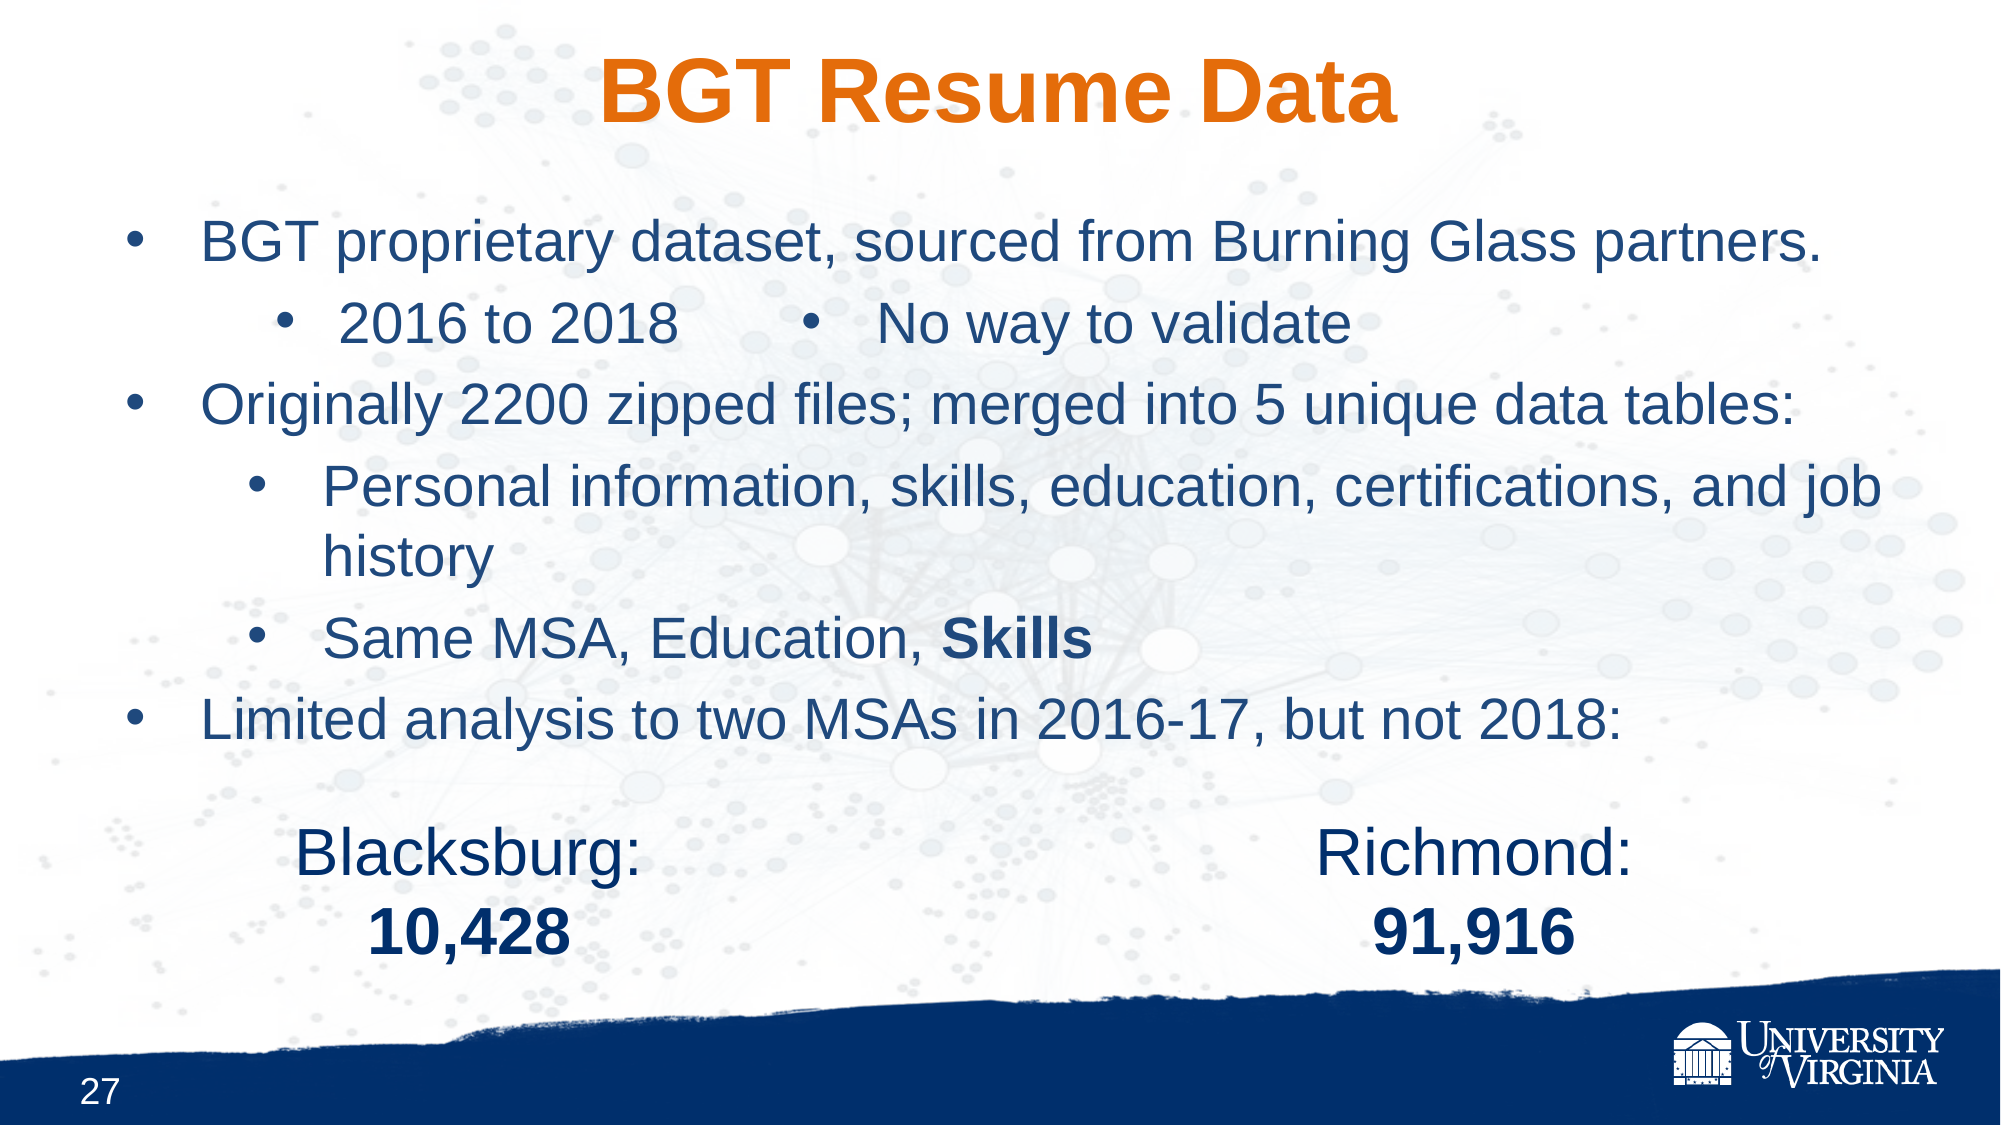

# BGT Resume Data
BGT proprietary dataset, sourced from Burning Glass partners.
 2016 to 2018
Originally 2200 zipped files; merged into 5 unique data tables:
Personal information, skills, education, certifications, and job history
Same MSA, Education, Skills
Limited analysis to two MSAs in 2016-17, but not 2018:

No way to validate
Blacksburg:
10,428
Richmond:
91,916
27